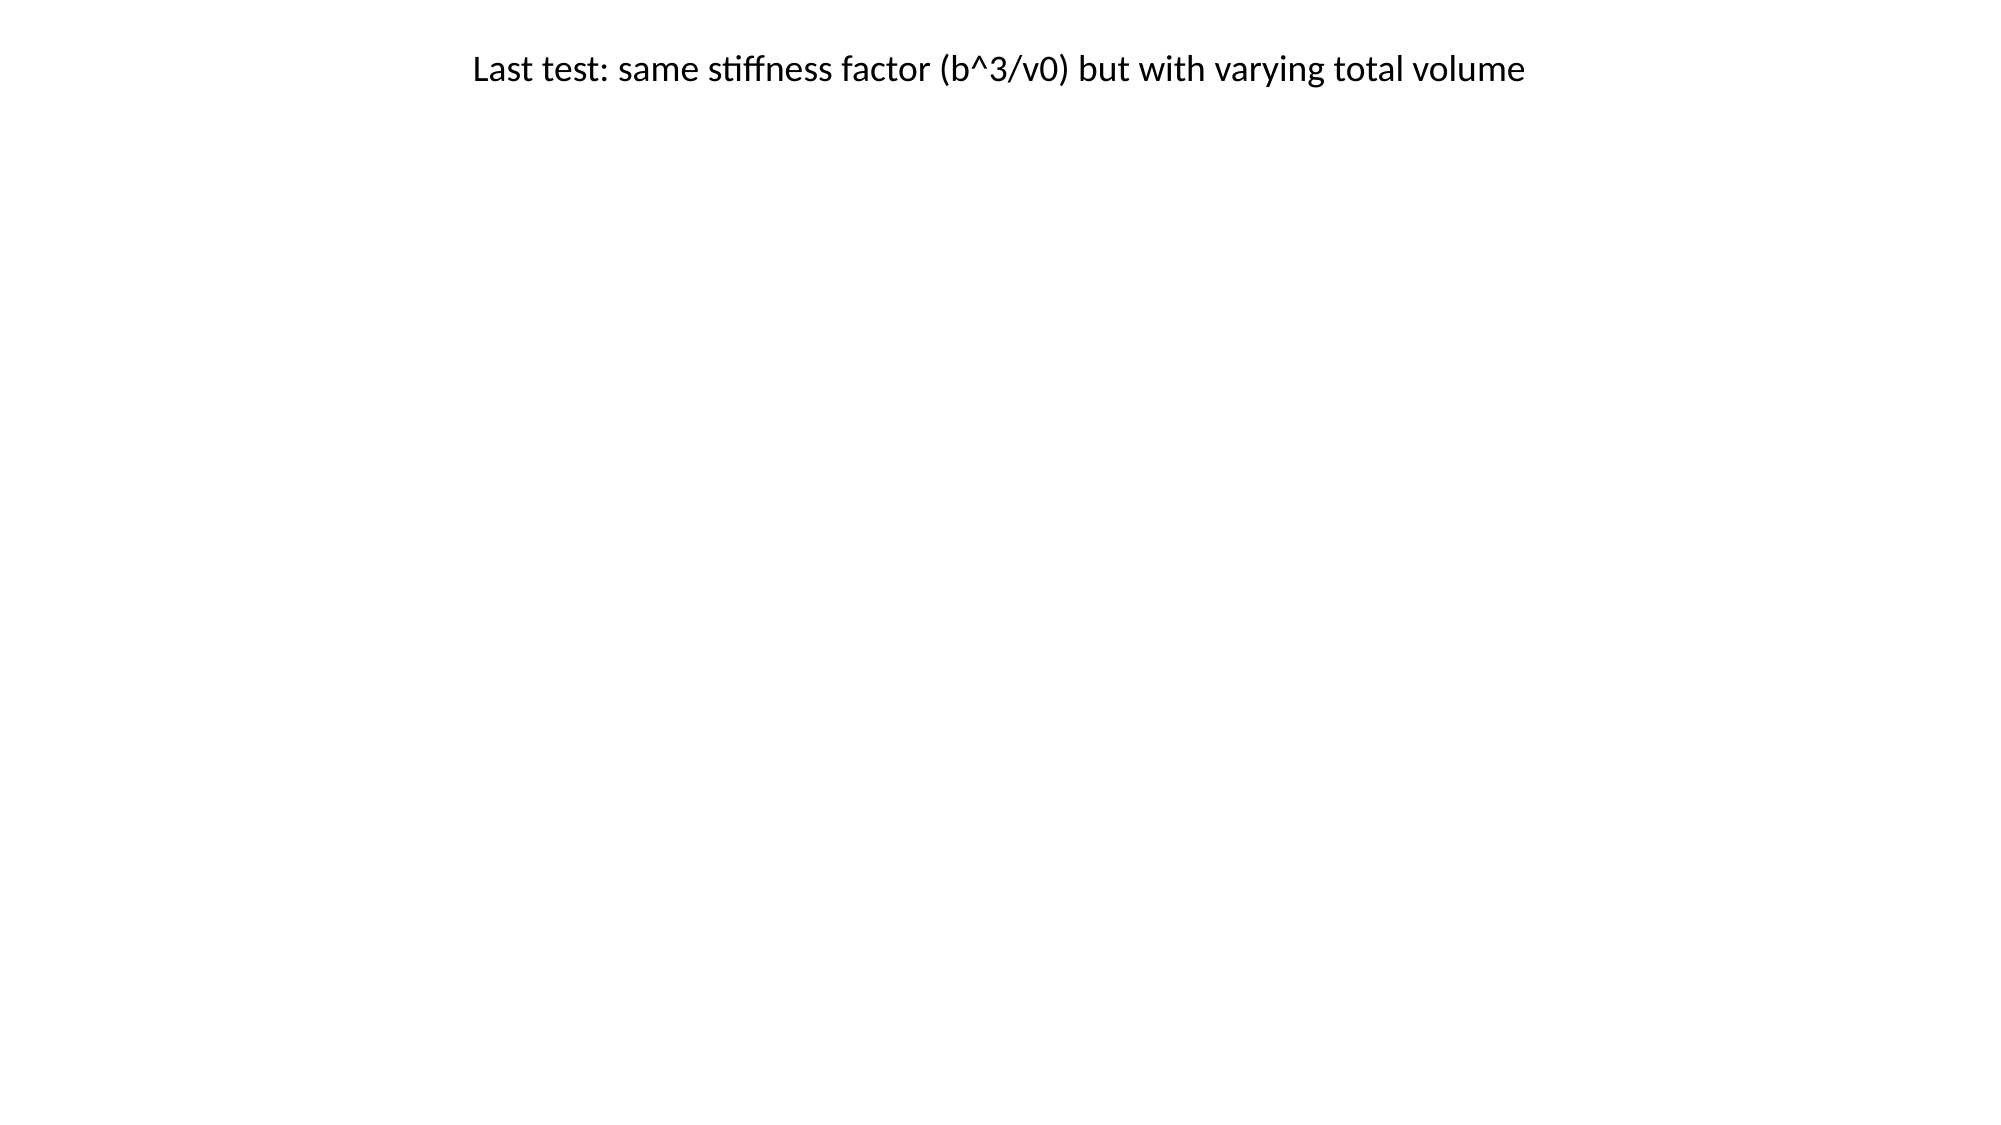

Last test: same stiffness factor (b^3/v0) but with varying total volume